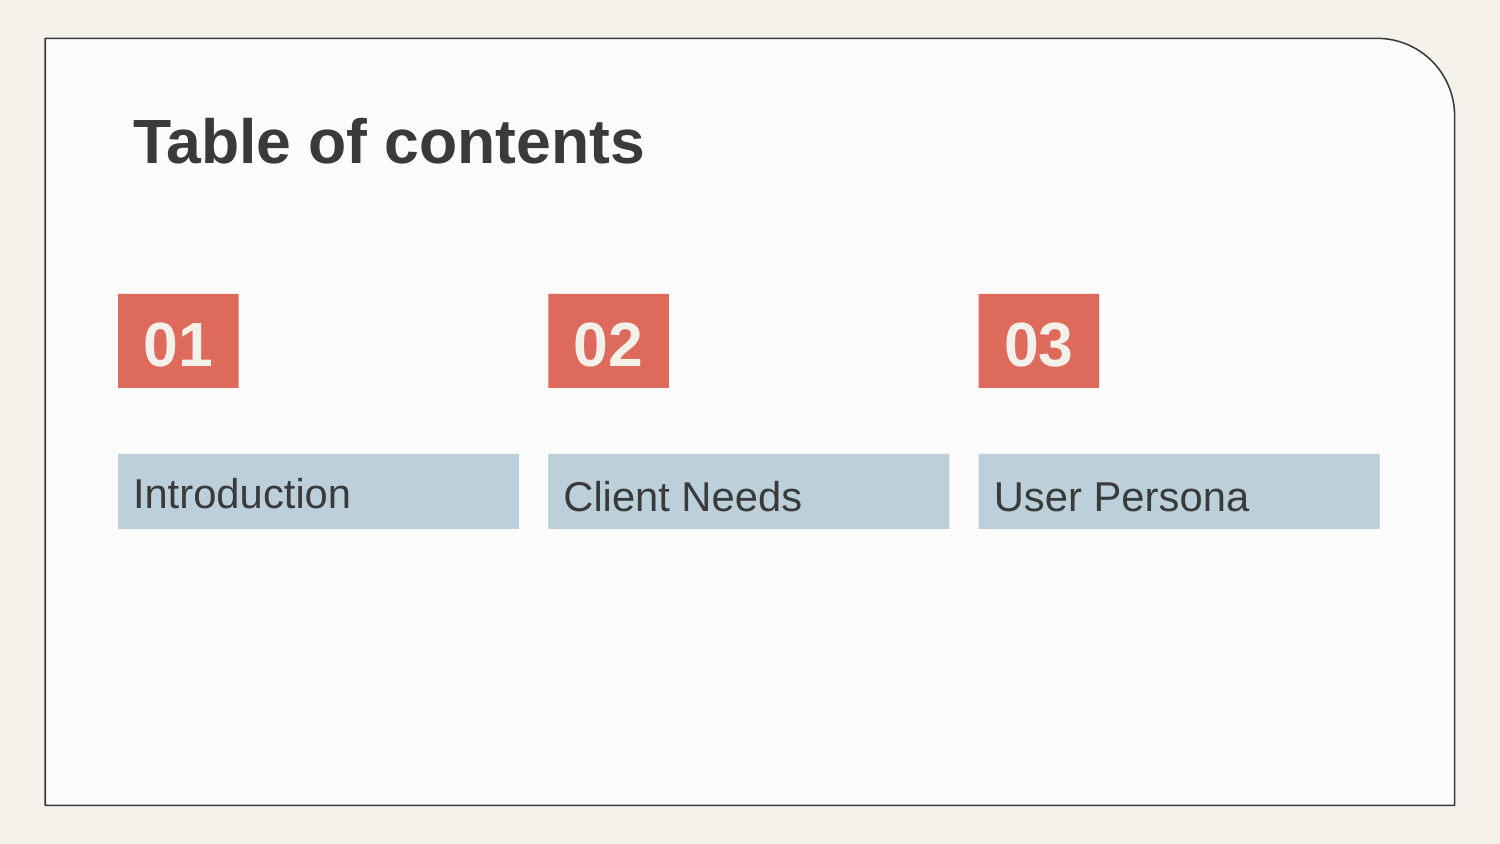

# Table of contents
01
02
03
Introduction
Client Needs
User Persona